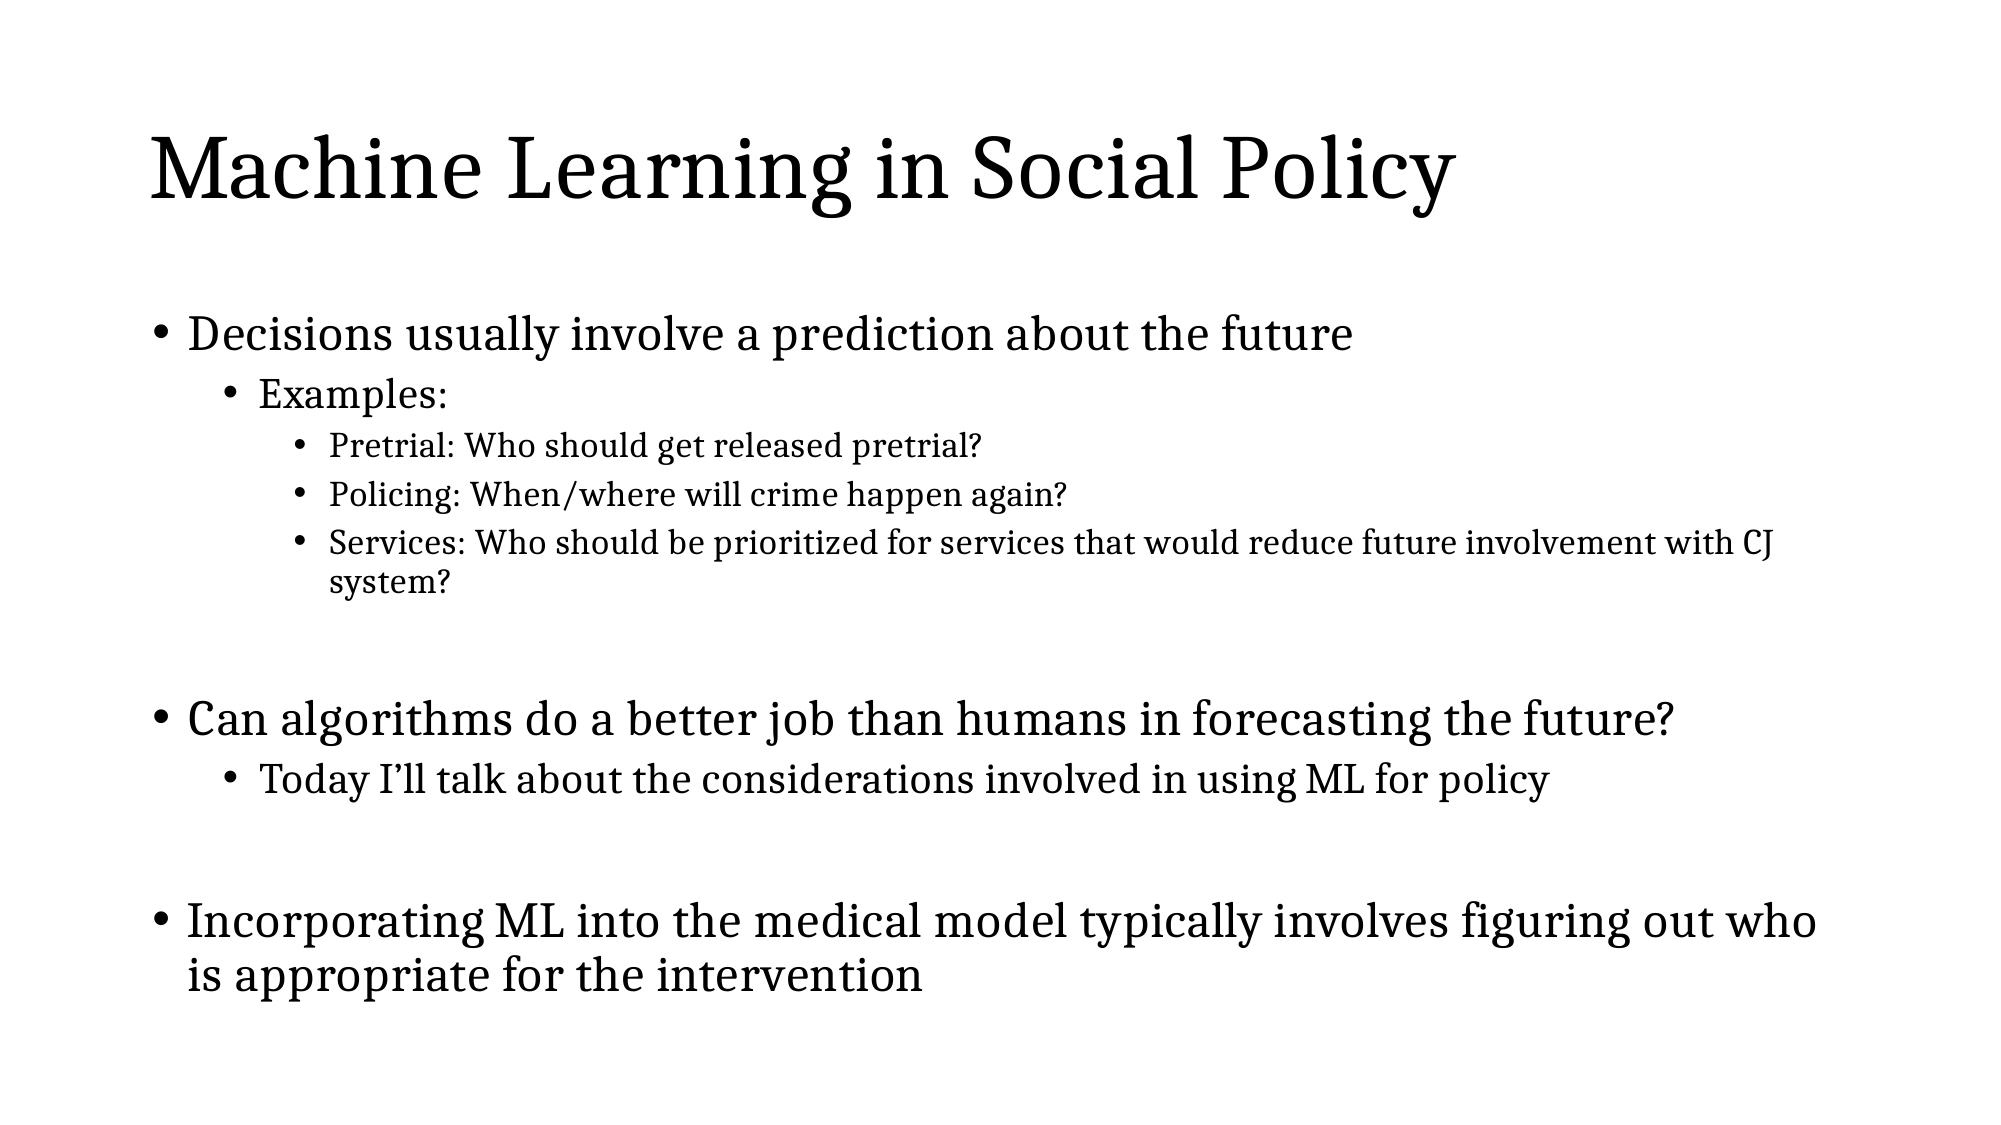

# Machine Learning in Social Policy
Decisions usually involve a prediction about the future
Examples:
Pretrial: Who should get released pretrial?
Policing: When/where will crime happen again?
Services: Who should be prioritized for services that would reduce future involvement with CJ system?

Can algorithms do a better job than humans in forecasting the future?
Today I’ll talk about the considerations involved in using ML for policy

Incorporating ML into the medical model typically involves figuring out who is appropriate for the intervention